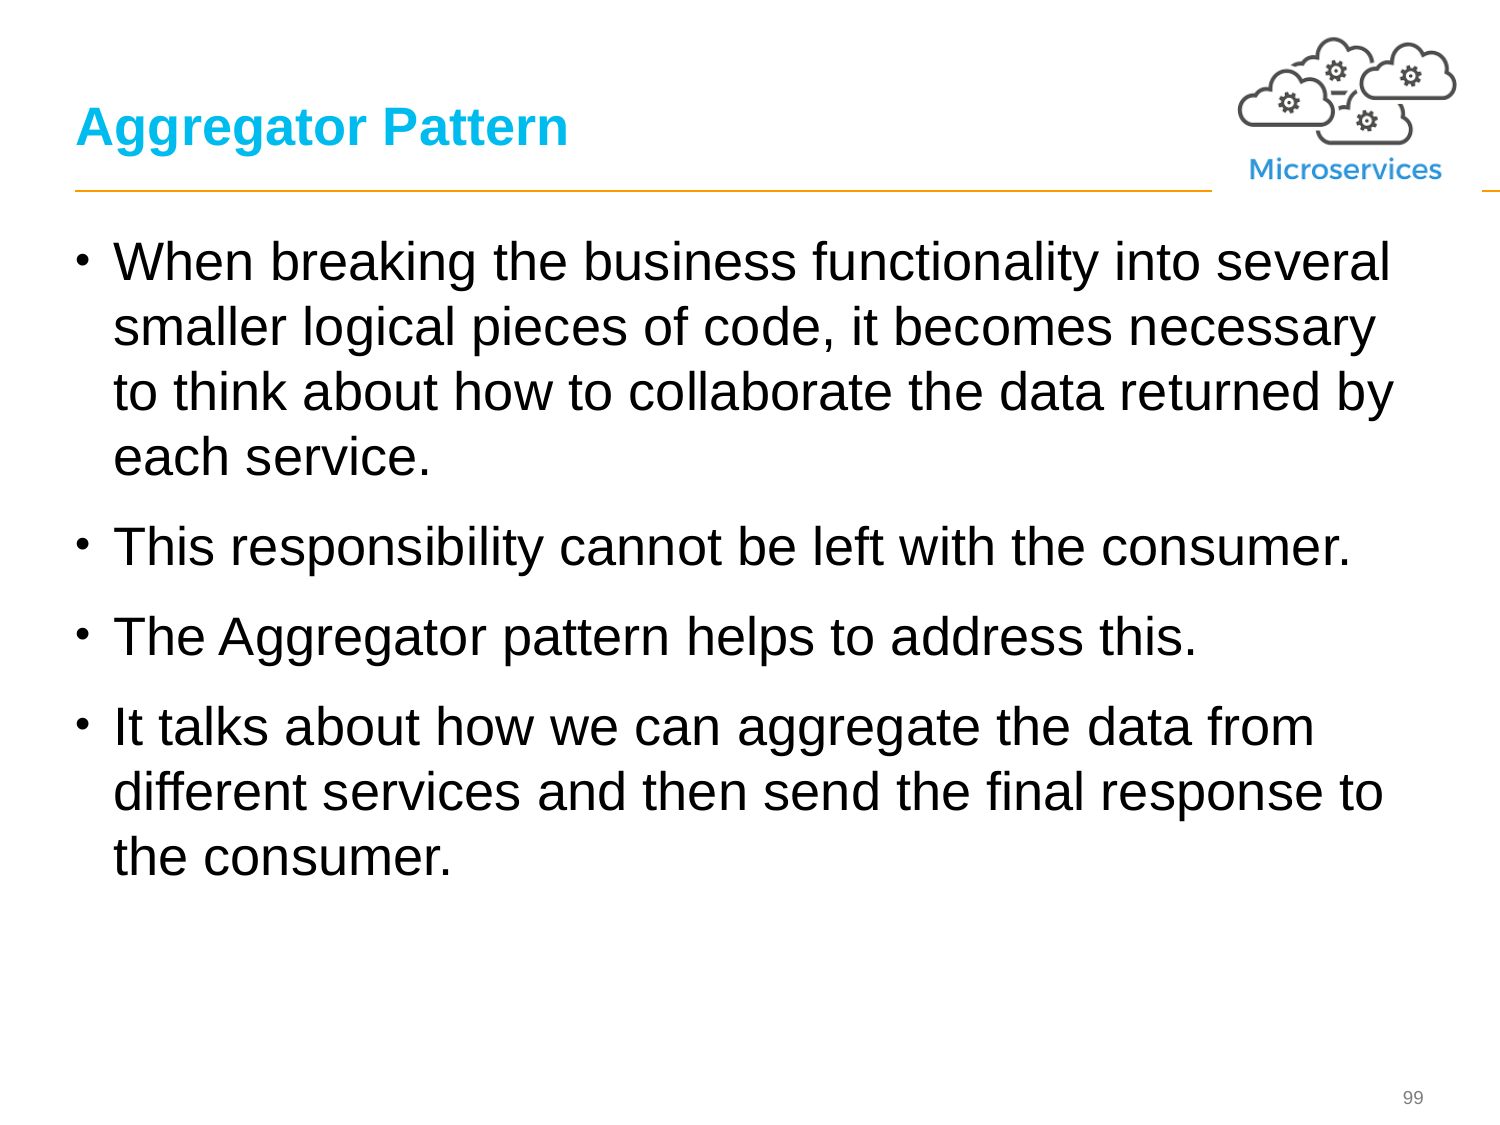

# Aggregator Pattern
When breaking the business functionality into several smaller logical pieces of code, it becomes necessary to think about how to collaborate the data returned by each service.
This responsibility cannot be left with the consumer.
The Aggregator pattern helps to address this.
It talks about how we can aggregate the data from different services and then send the final response to the consumer.